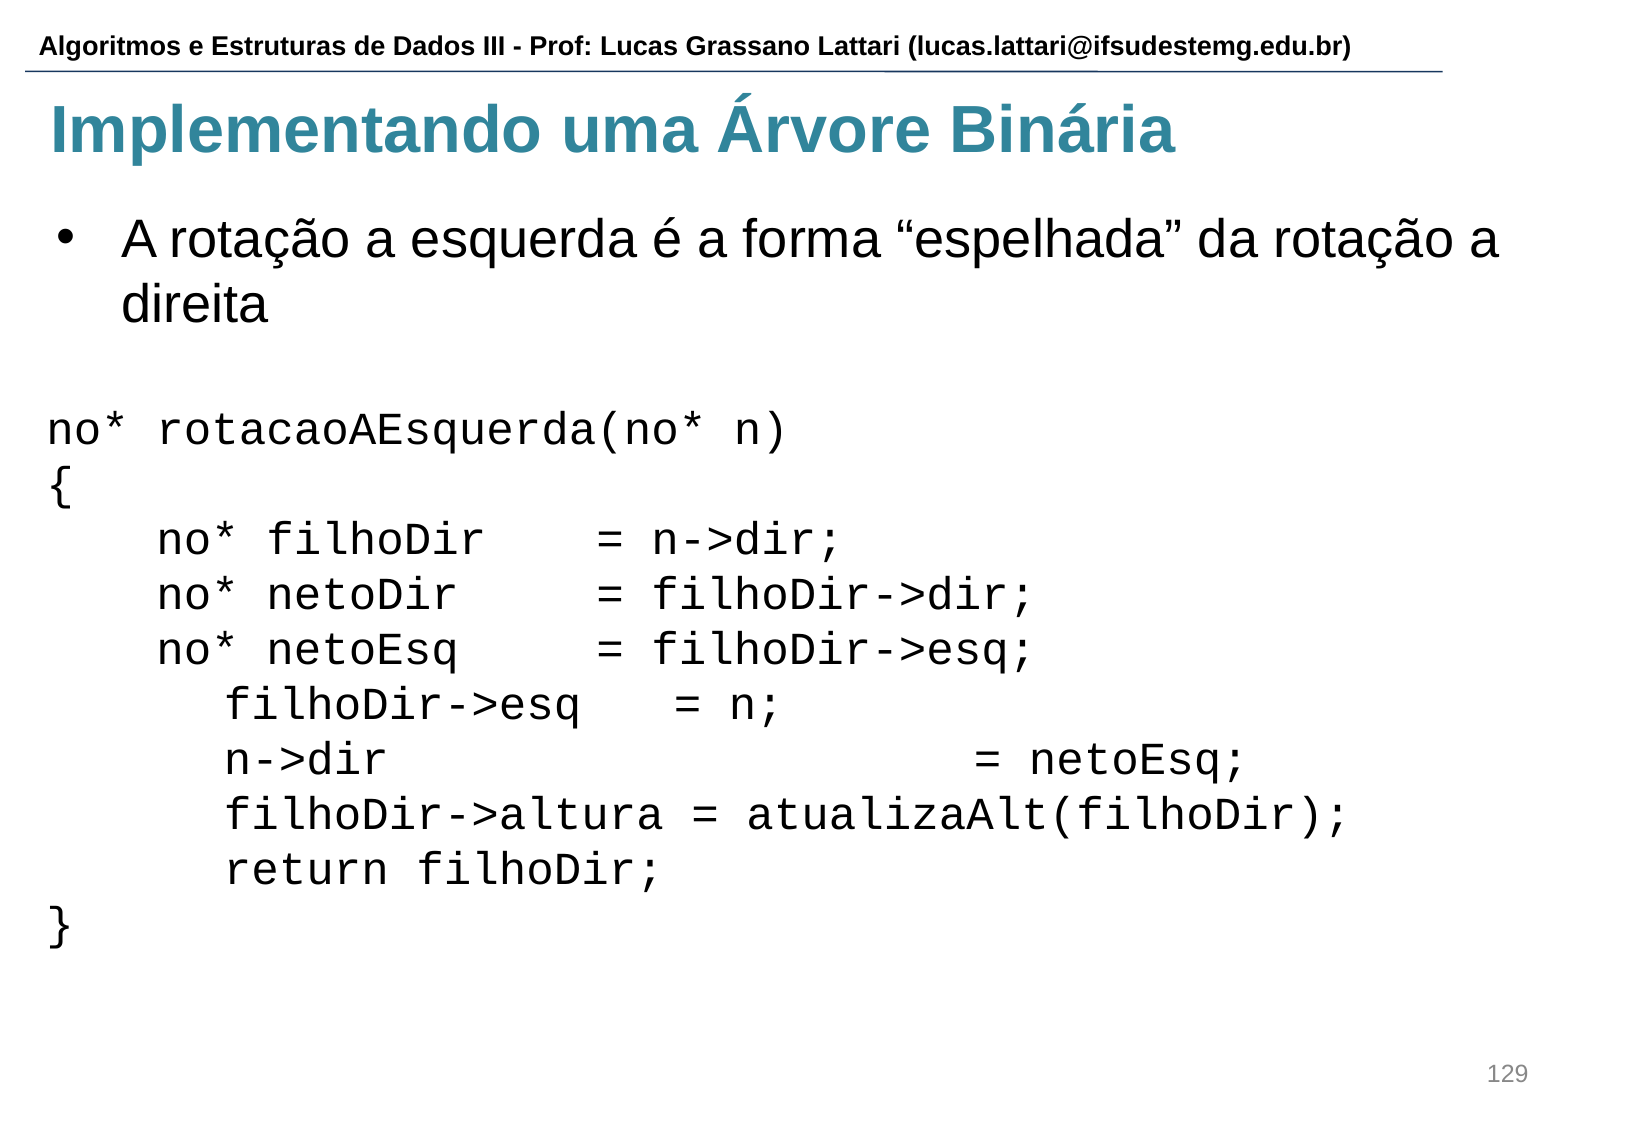

# Implementando uma Árvore Binária

A rotação a esquerda é a forma “espelhada” da rotação a direita

no* rotacaoAEsquerda(no* n)
{
    no* filhoDir    = n->dir;
    no* netoDir     = filhoDir->dir;
    no* netoEsq     = filhoDir->esq;
	 filhoDir->esq	 = n;
	 n->dir				 = netoEsq;
	 filhoDir->altura = atualizaAlt(filhoDir);
	 return filhoDir;
}
129